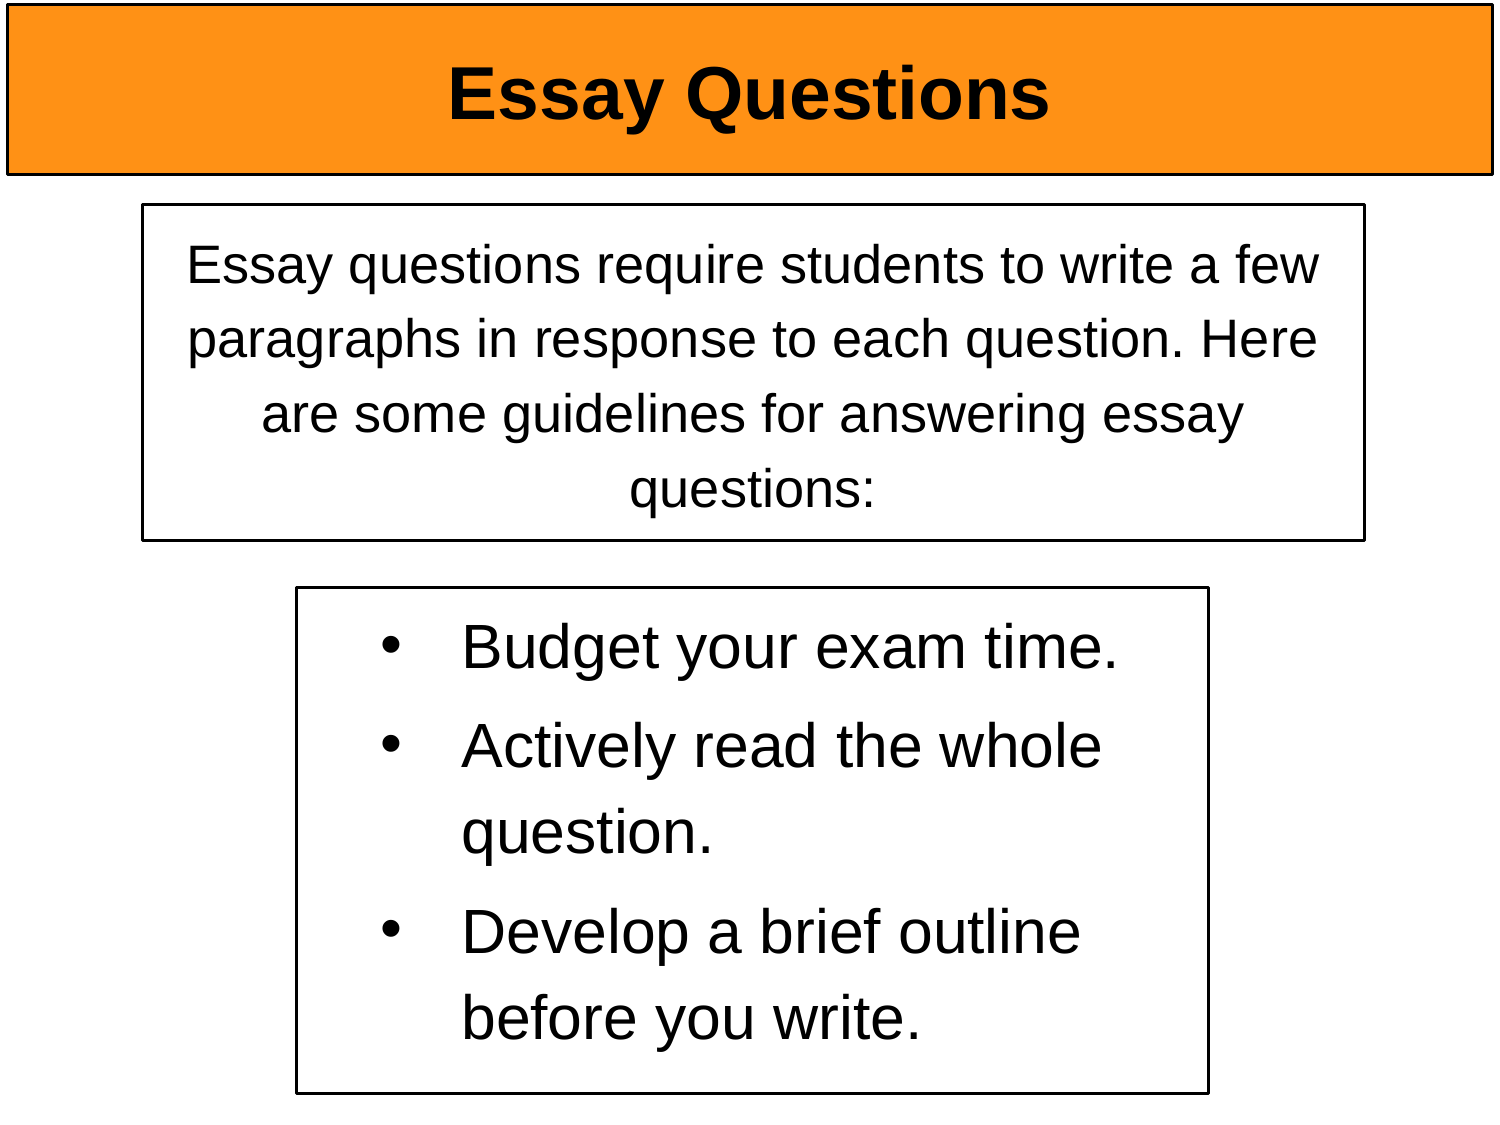

# Essay Questions
Essay questions require students to write a few paragraphs in response to each question. Here are some guidelines for answering essay questions:

Budget your exam time.
Actively read the whole question.
Develop a brief outline before you write.